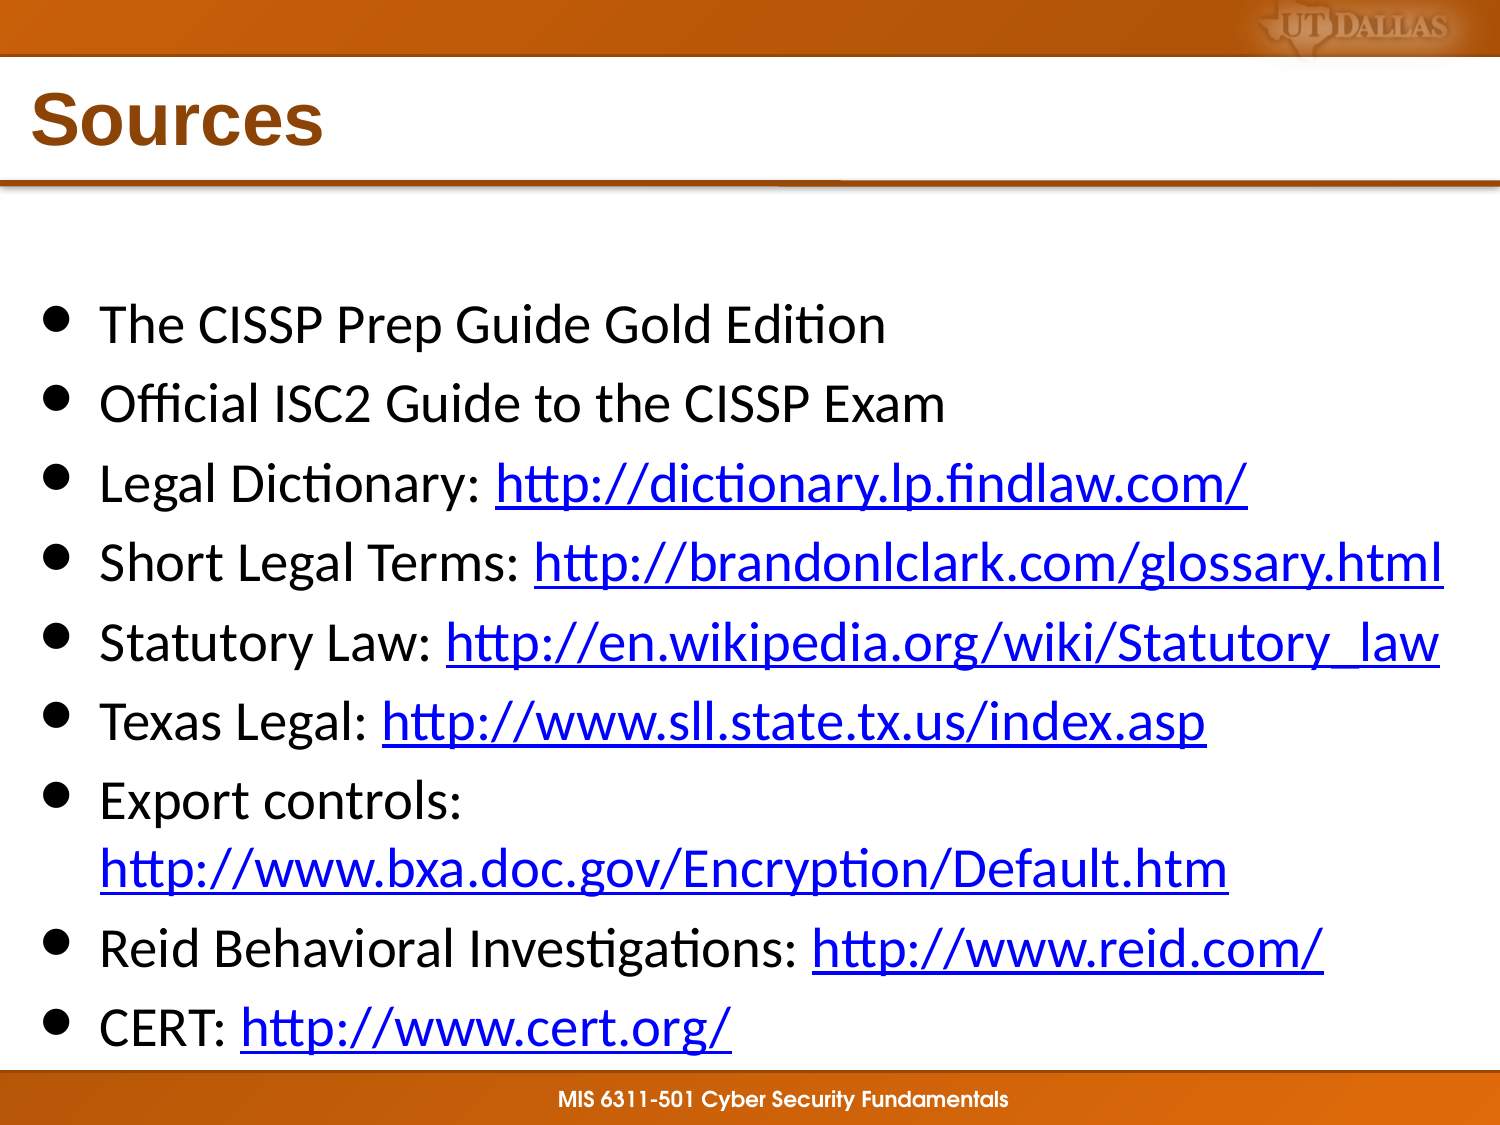

# Sources

The CISSP Prep Guide Gold Edition
Official ISC2 Guide to the CISSP Exam
Legal Dictionary: http://dictionary.lp.findlaw.com/
Short Legal Terms: http://brandonlclark.com/glossary.html
Statutory Law: http://en.wikipedia.org/wiki/Statutory_law
Texas Legal: http://www.sll.state.tx.us/index.asp
Export controls: http://www.bxa.doc.gov/Encryption/Default.htm
Reid Behavioral Investigations: http://www.reid.com/
CERT: http://www.cert.org/